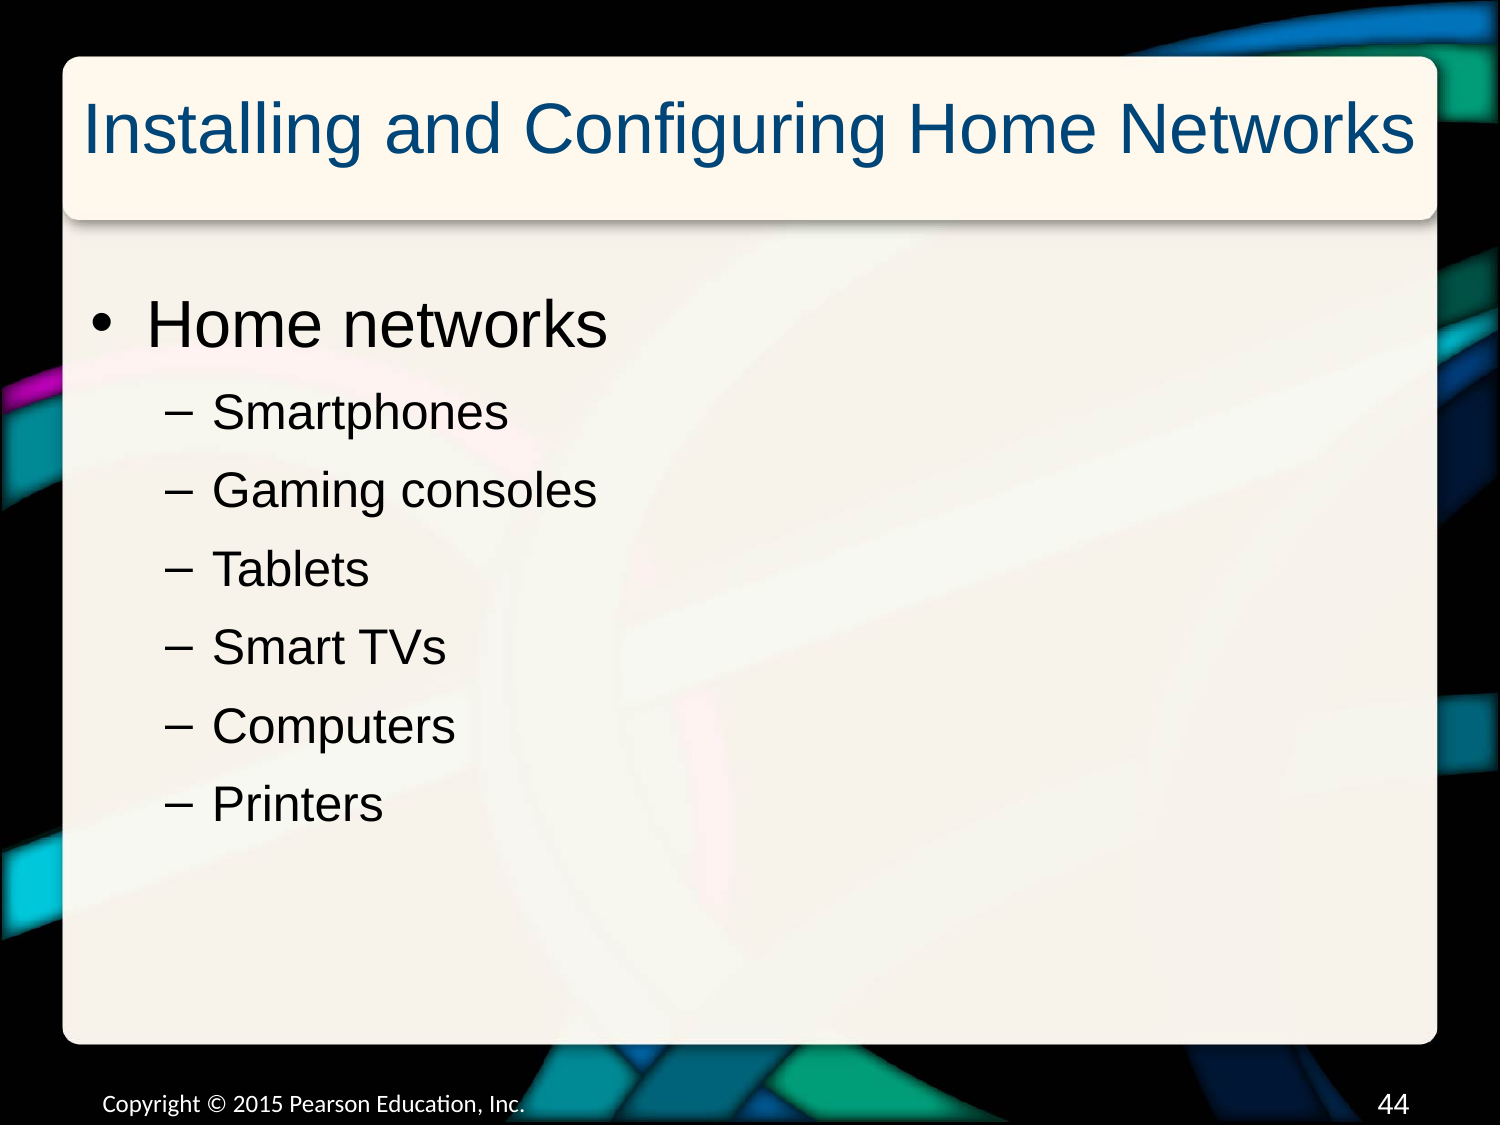

# Installing and Configuring Home Networks
Home networks
Smartphones
Gaming consoles
Tablets
Smart TVs
Computers
Printers

Copyright © 2015 Pearson Education, Inc.
44